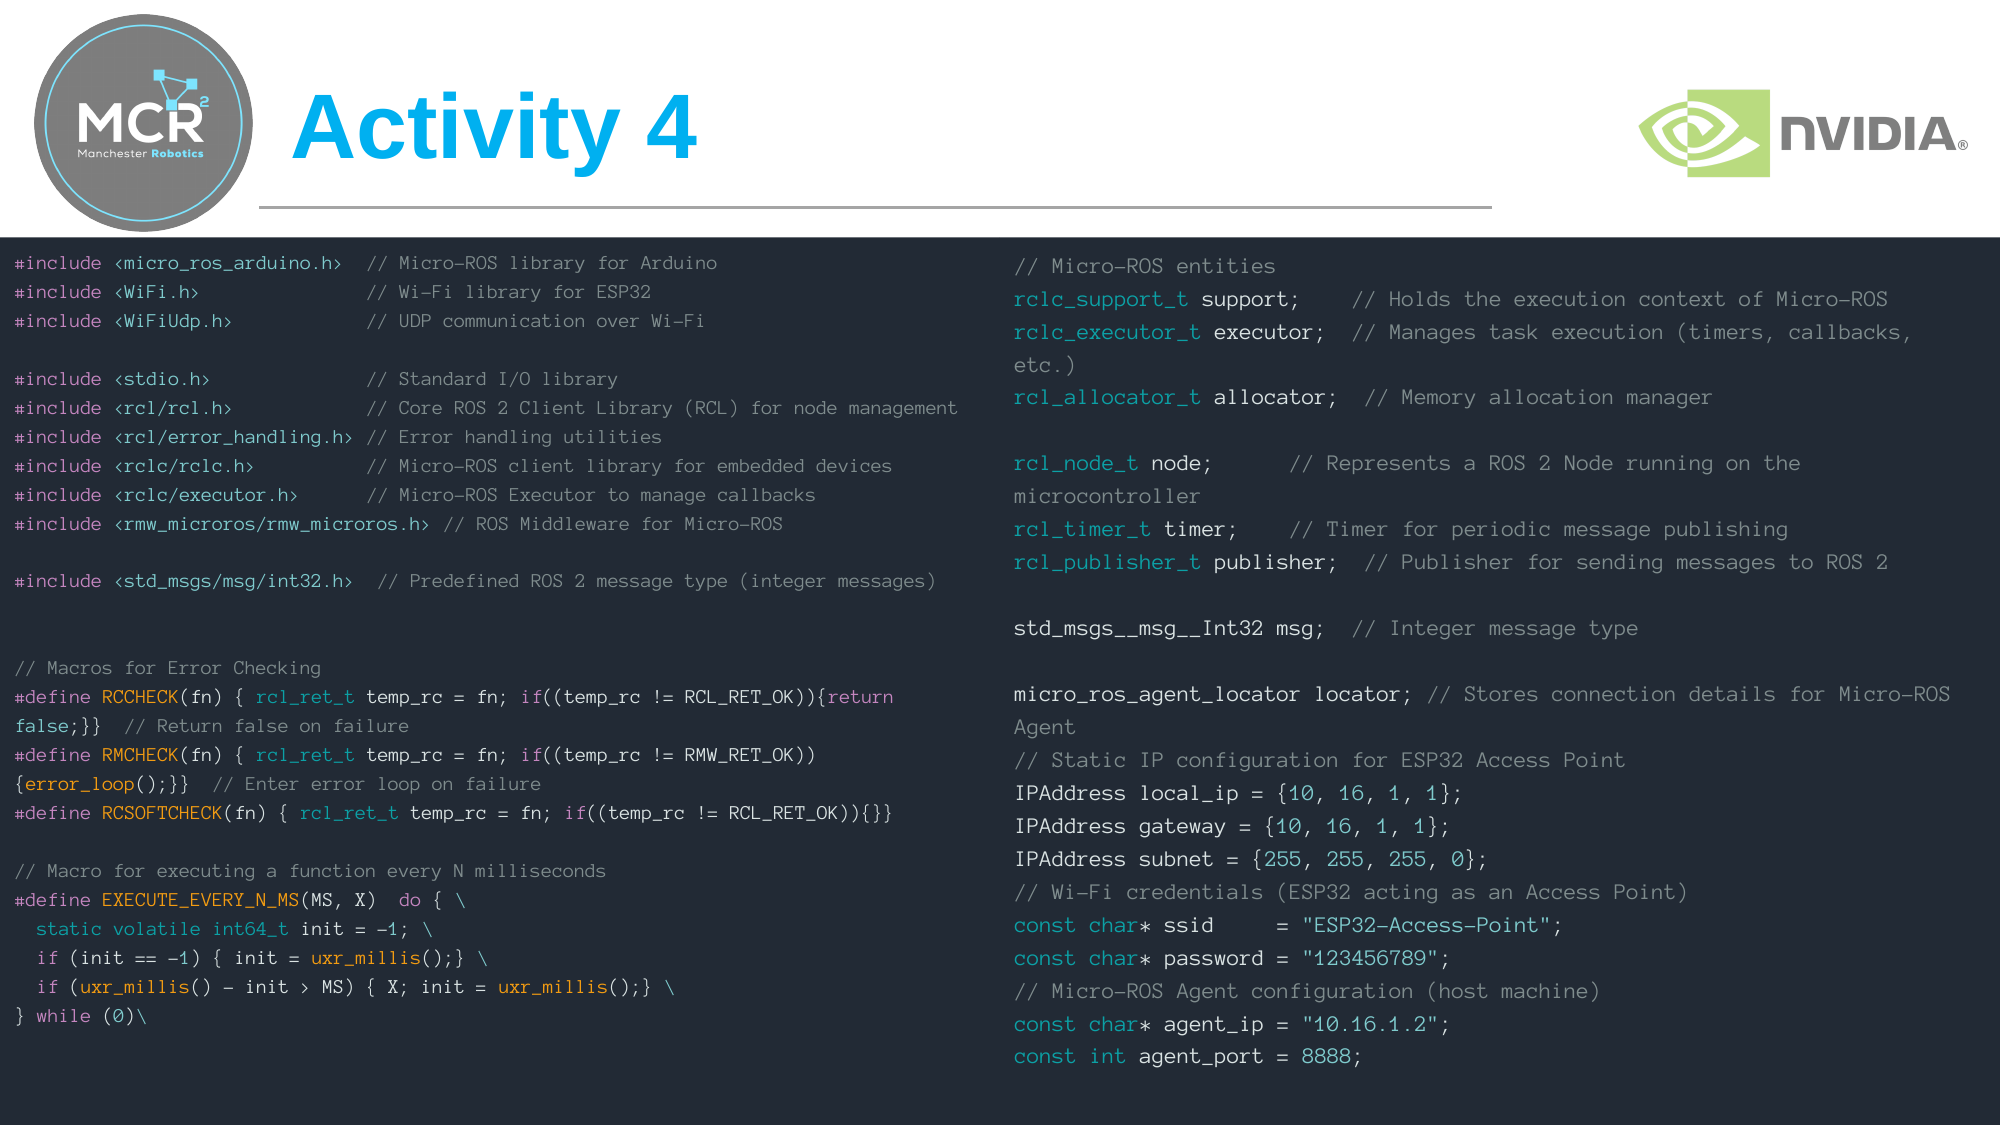

# Activity 4
#include <micro_ros_arduino.h>  // Micro-ROS library for Arduino
#include <WiFi.h>               // Wi-Fi library for ESP32
#include <WiFiUdp.h>            // UDP communication over Wi-Fi
#include <stdio.h>              // Standard I/O library
#include <rcl/rcl.h>            // Core ROS 2 Client Library (RCL) for node management
#include <rcl/error_handling.h> // Error handling utilities
#include <rclc/rclc.h>          // Micro-ROS client library for embedded devices
#include <rclc/executor.h>      // Micro-ROS Executor to manage callbacks
#include <rmw_microros/rmw_microros.h> // ROS Middleware for Micro-ROS
#include <std_msgs/msg/int32.h>  // Predefined ROS 2 message type (integer messages)
// Macros for Error Checking
#define RCCHECK(fn) { rcl_ret_t temp_rc = fn; if((temp_rc != RCL_RET_OK)){return false;}}  // Return false on failure
#define RMCHECK(fn) { rcl_ret_t temp_rc = fn; if((temp_rc != RMW_RET_OK)){error_loop();}}  // Enter error loop on failure
#define RCSOFTCHECK(fn) { rcl_ret_t temp_rc = fn; if((temp_rc != RCL_RET_OK)){}}

// Macro for executing a function every N milliseconds
#define EXECUTE_EVERY_N_MS(MS, X)  do { \
  static volatile int64_t init = -1; \
  if (init == -1) { init = uxr_millis();} \
  if (uxr_millis() - init > MS) { X; init = uxr_millis();} \
} while (0)\

// Micro-ROS entities
rclc_support_t support;    // Holds the execution context of Micro-ROS
rclc_executor_t executor;  // Manages task execution (timers, callbacks, etc.)
rcl_allocator_t allocator;  // Memory allocation manager
rcl_node_t node;      // Represents a ROS 2 Node running on the microcontroller
rcl_timer_t timer;    // Timer for periodic message publishing
rcl_publisher_t publisher;  // Publisher for sending messages to ROS 2
std_msgs__msg__Int32 msg;  // Integer message type
micro_ros_agent_locator locator; // Stores connection details for Micro-ROS Agent
// Static IP configuration for ESP32 Access Point
IPAddress local_ip = {10, 16, 1, 1};
IPAddress gateway = {10, 16, 1, 1};
IPAddress subnet = {255, 255, 255, 0};
// Wi-Fi credentials (ESP32 acting as an Access Point)
const char* ssid     = "ESP32-Access-Point";
const char* password = "123456789";
// Micro-ROS Agent configuration (host machine)
const char* agent_ip = "10.16.1.2";
const int agent_port = 8888;